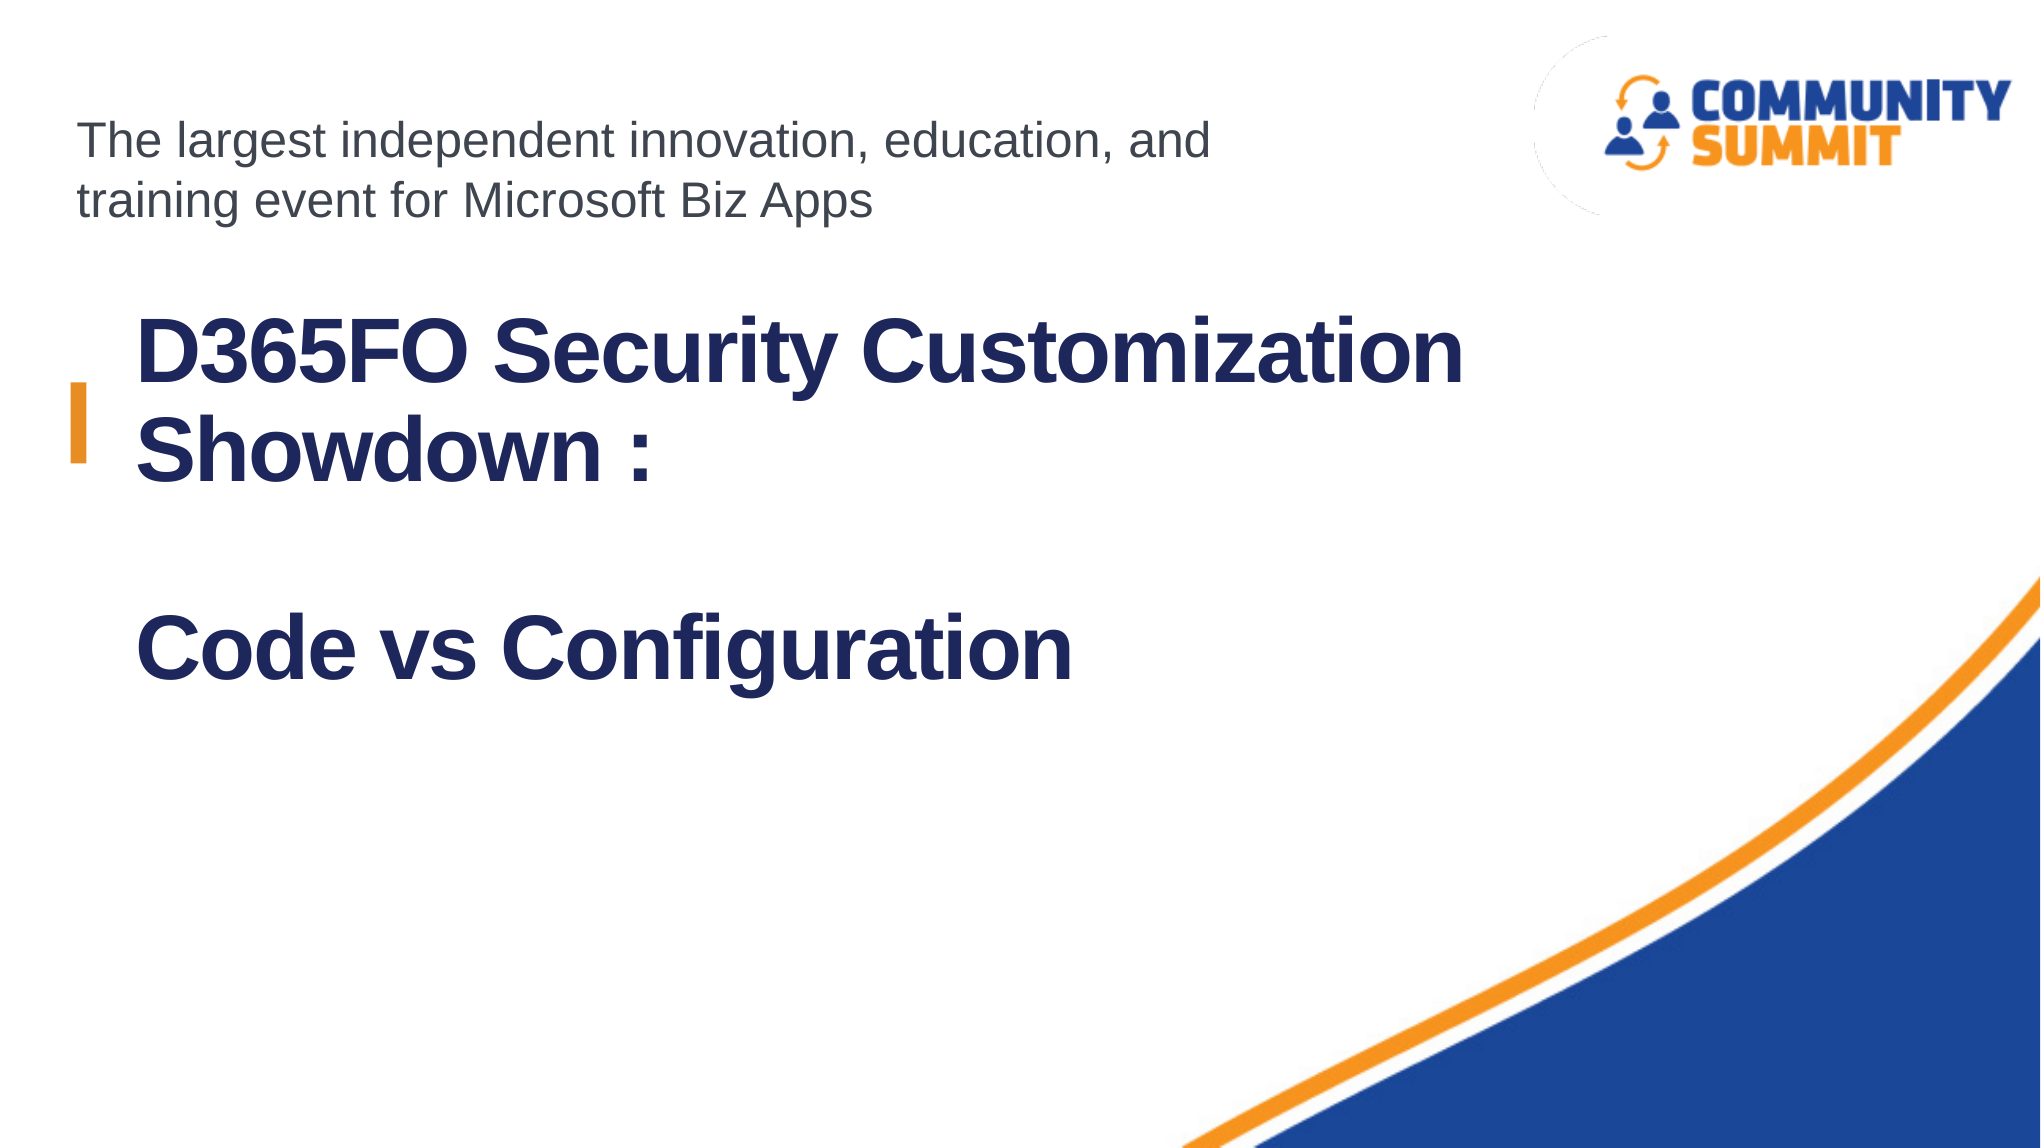

# D365FO Security Customization Showdown : Code vs Configuration